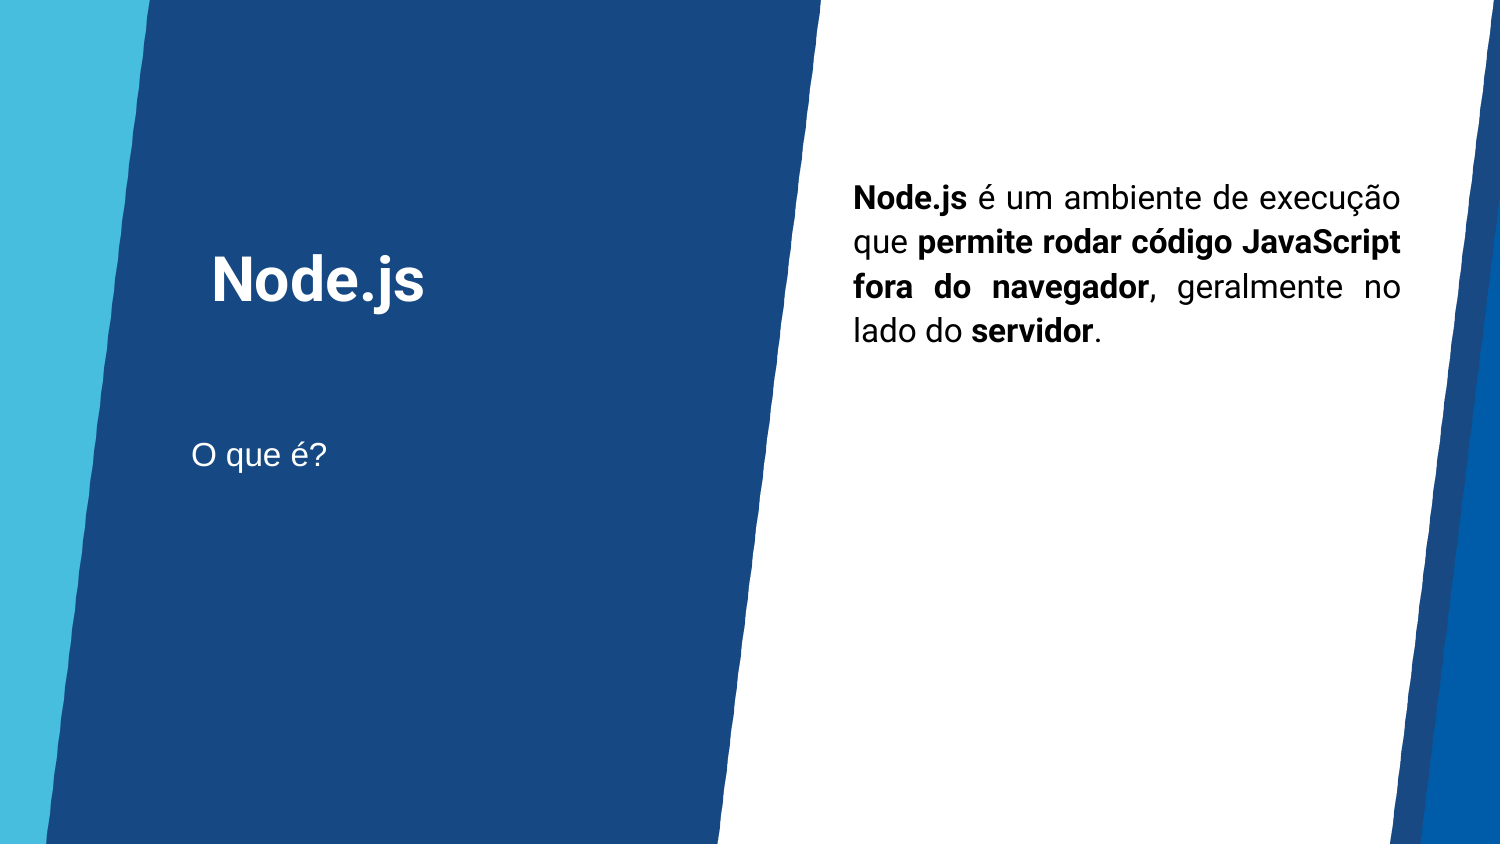

# Node.js
Node.js é um ambiente de execução que permite rodar código JavaScript fora do navegador, geralmente no lado do servidor.
O que é?